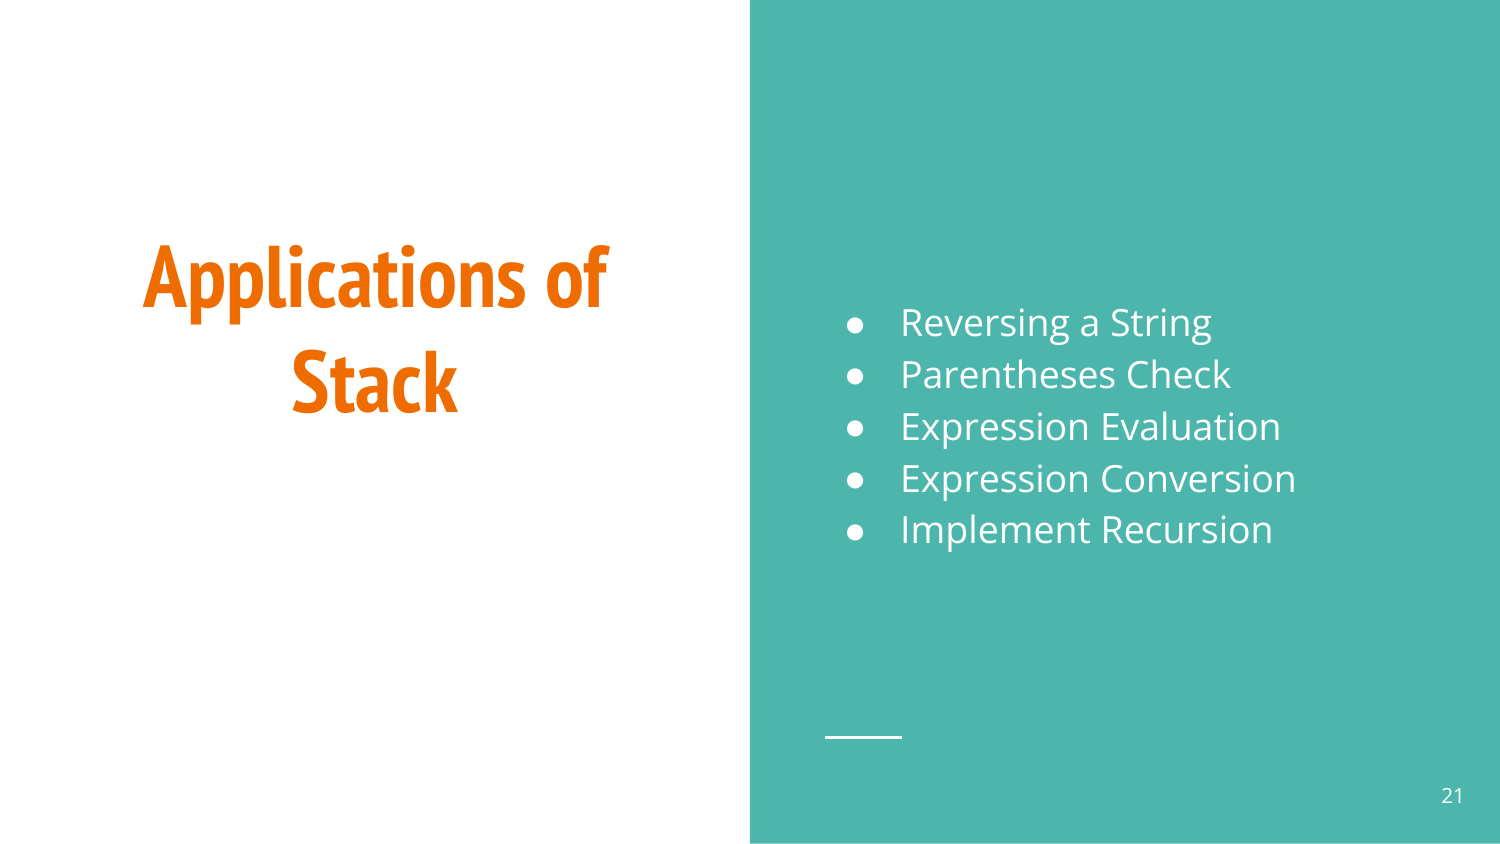

Reversing a String
Parentheses Check
Expression Evaluation
Expression Conversion
Implement Recursion
# Applications of Stack

21